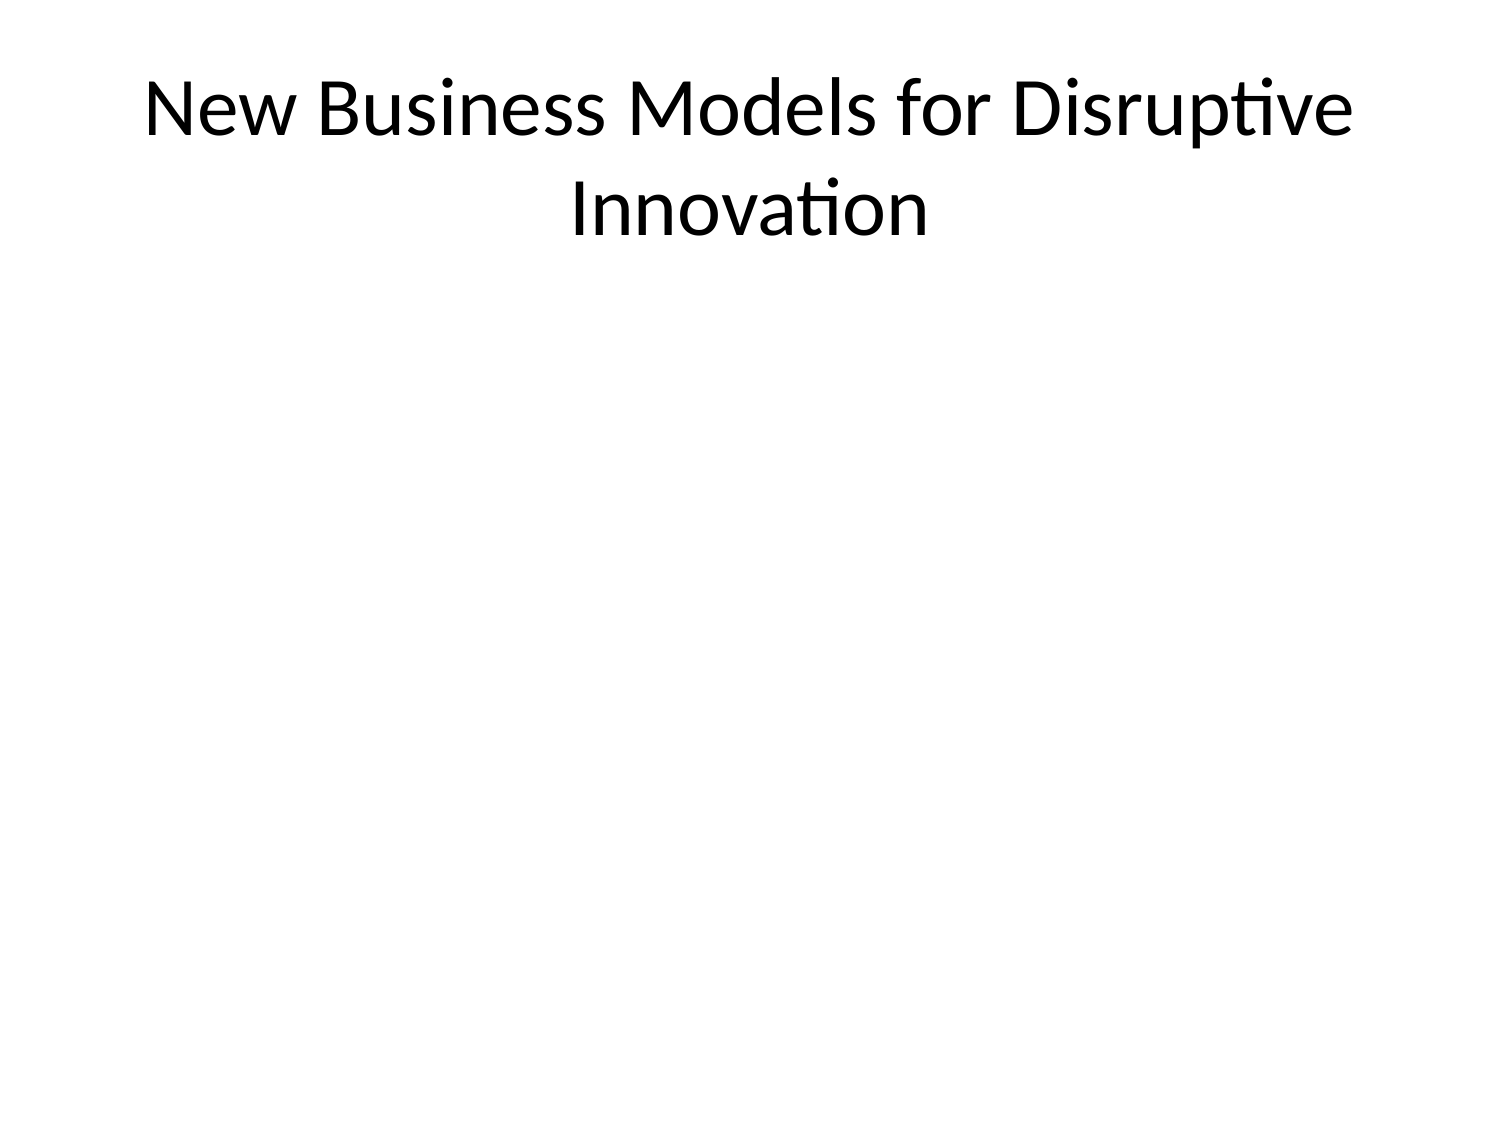

# New Business Models for Disruptive Innovation
Choose a market segment whose needs are not being met
Focus on this segment, build competencies, increase skills
Use new competencies to expand into more profitable parts of the value chain or better market segments
Compete against large incumbents by changing the rules of the game